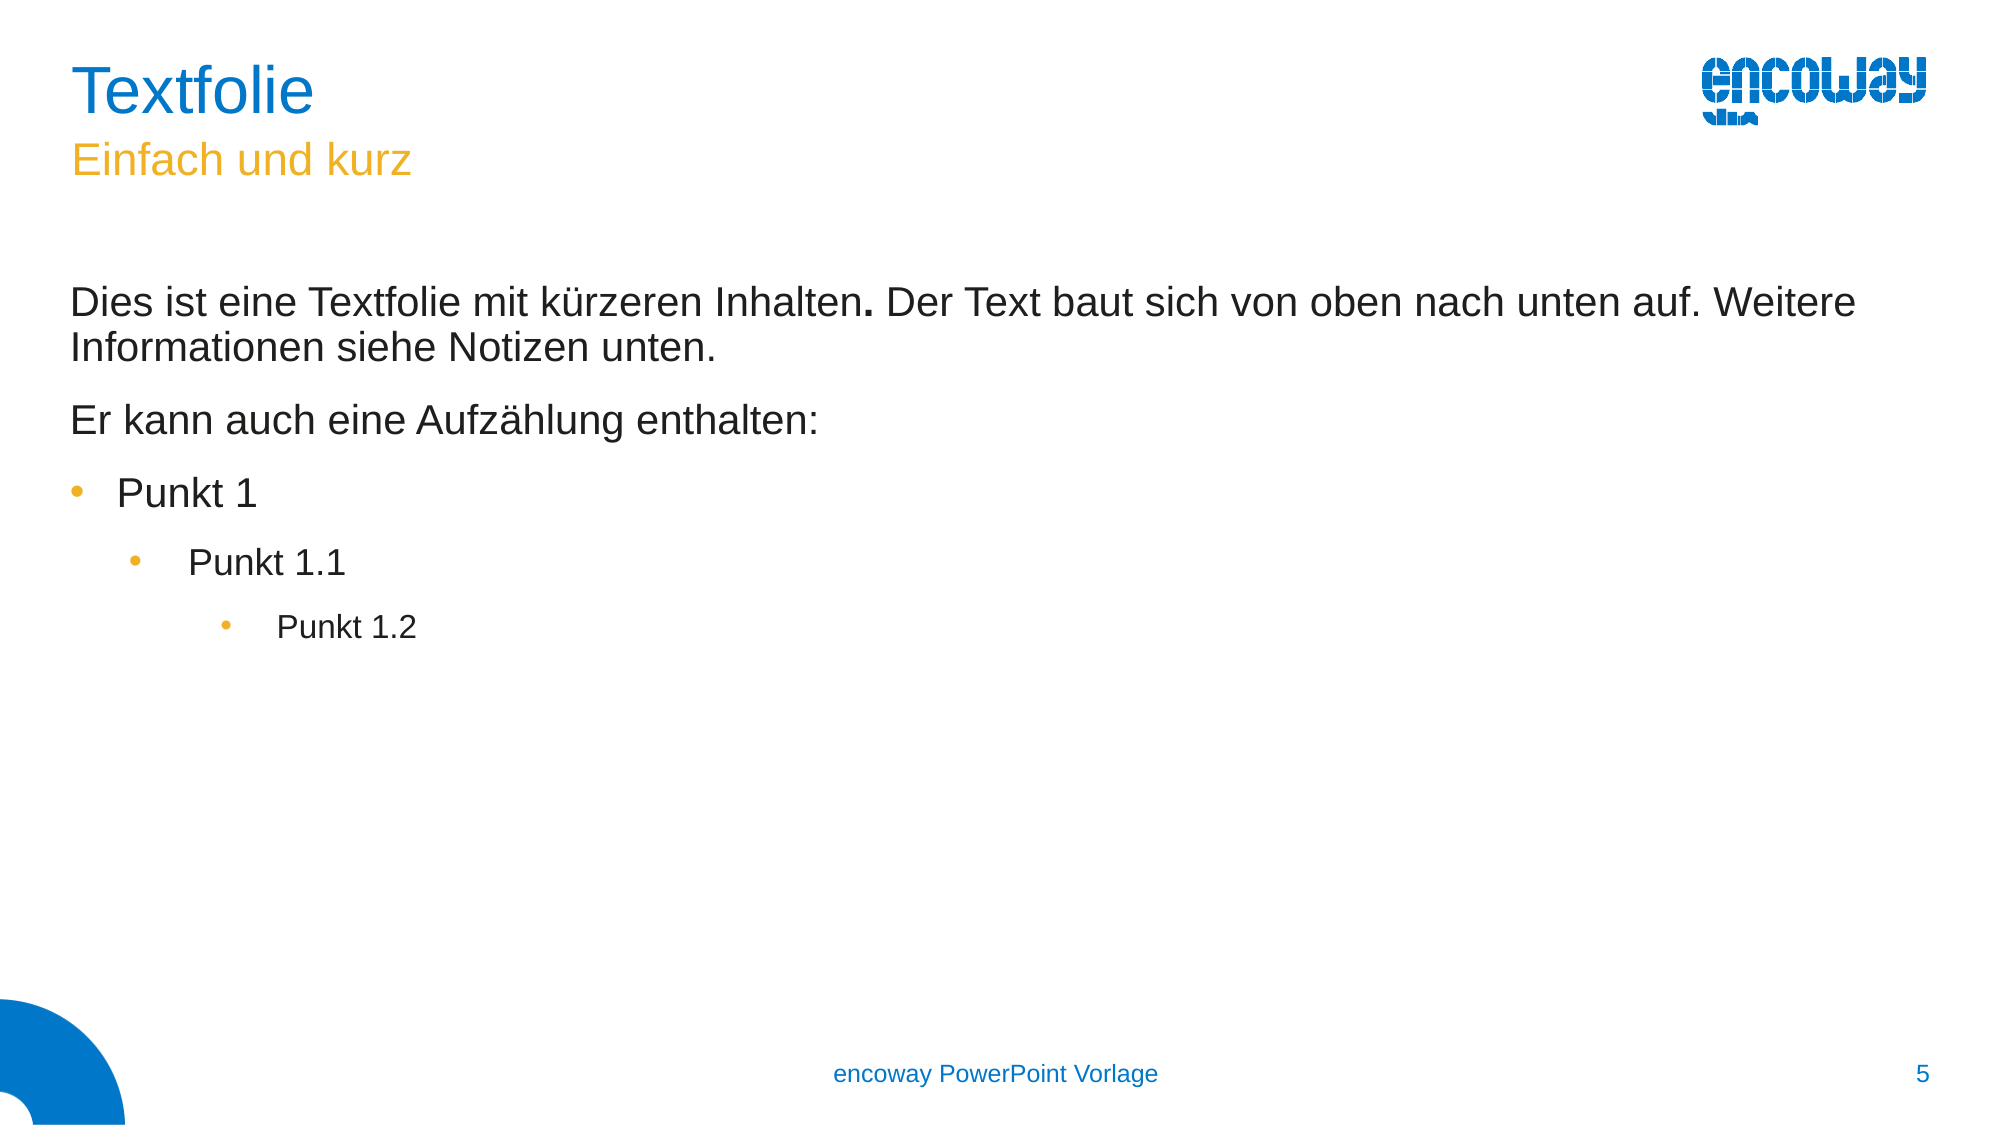

# Textfolie
Einfach und kurz
Dies ist eine Textfolie mit kürzeren Inhalten. Der Text baut sich von oben nach unten auf. Weitere Informationen siehe Notizen unten.
Er kann auch eine Aufzählung enthalten:
Punkt 1
Punkt 1.1
Punkt 1.2
encoway PowerPoint Vorlage
5